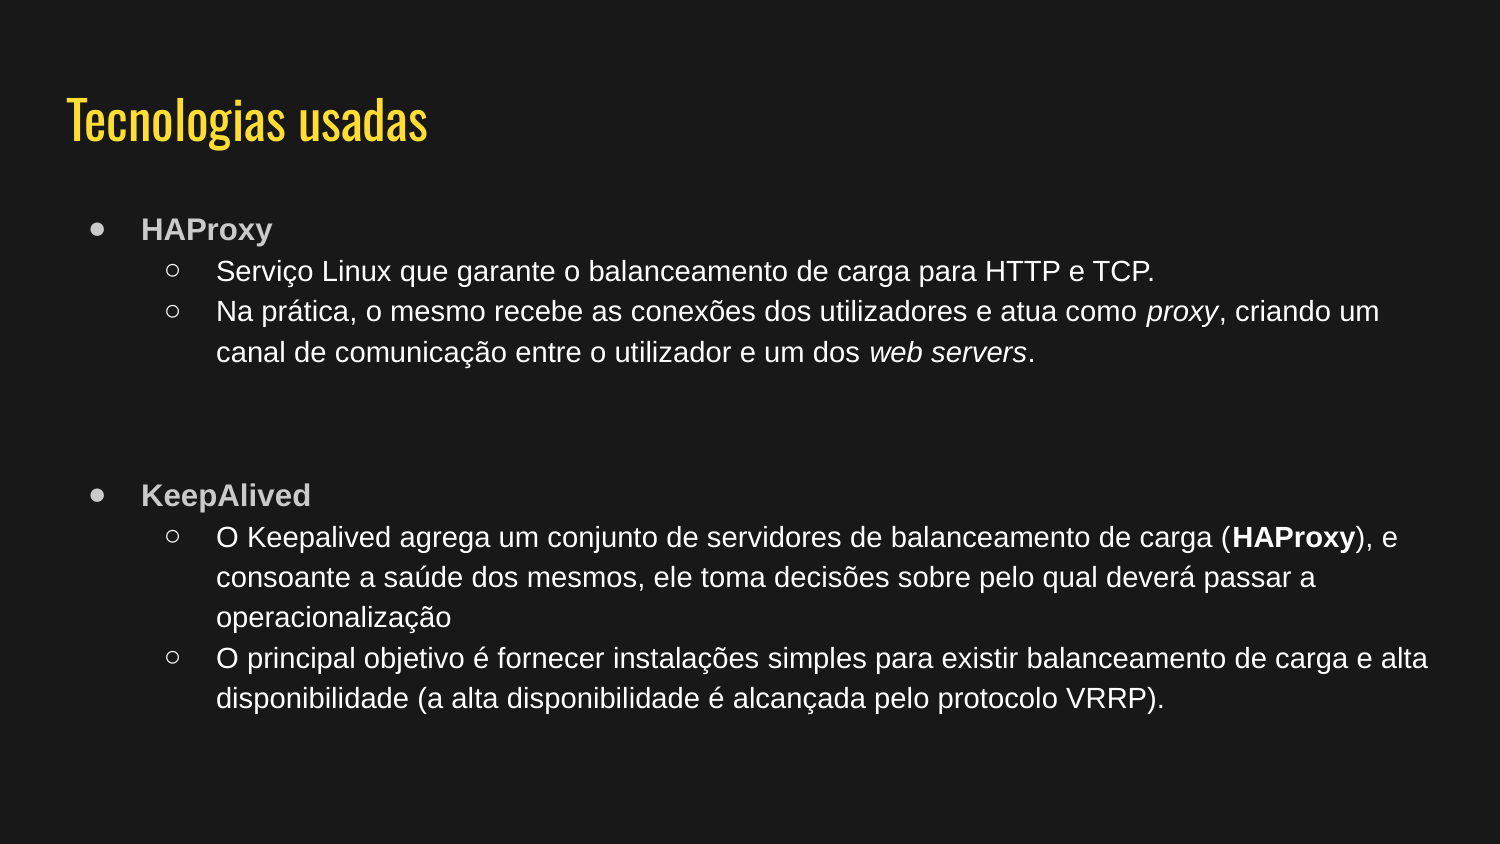

# Tecnologias usadas

HAProxy
Serviço Linux que garante o balanceamento de carga para HTTP e TCP.
Na prática, o mesmo recebe as conexões dos utilizadores e atua como proxy, criando um canal de comunicação entre o utilizador e um dos web servers.

KeepAlived
O Keepalived agrega um conjunto de servidores de balanceamento de carga (HAProxy), e consoante a saúde dos mesmos, ele toma decisões sobre pelo qual deverá passar a operacionalização
O principal objetivo é fornecer instalações simples para existir balanceamento de carga e alta disponibilidade (a alta disponibilidade é alcançada pelo protocolo VRRP).